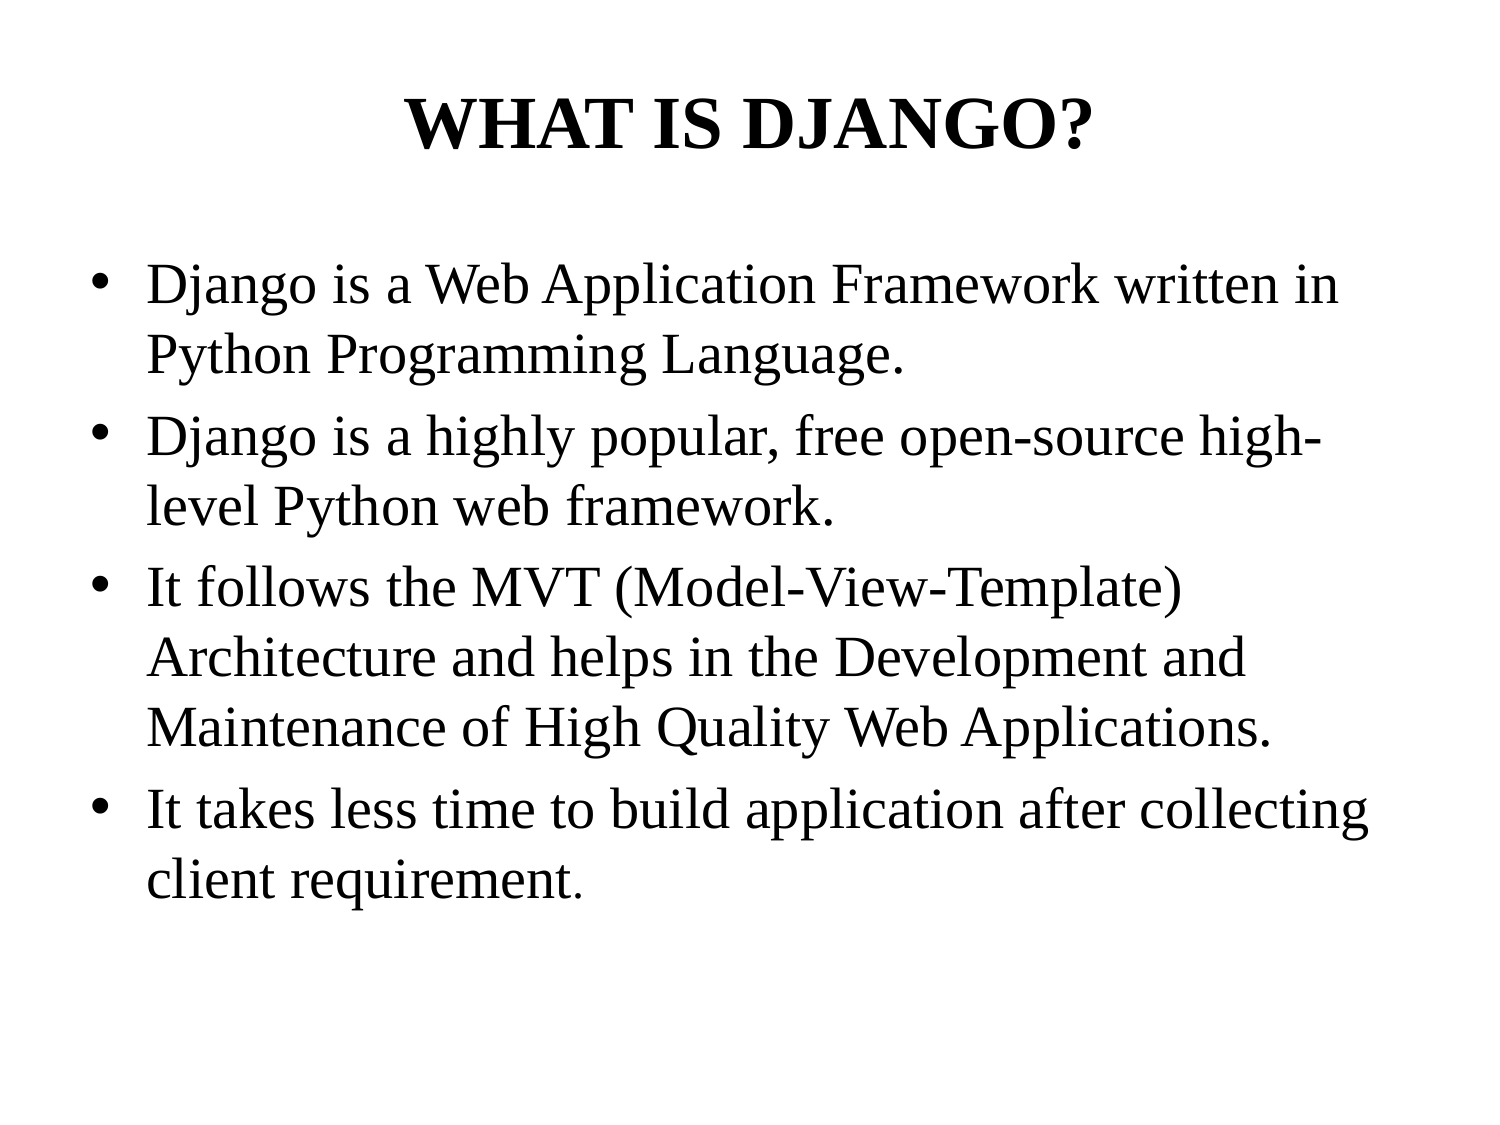

# WHAT IS DJANGO?
Django is a Web Application Framework written in Python Programming Language.
Django is a highly popular, free open-source high-level Python web framework.
It follows the MVT (Model-View-Template) Architecture and helps in the Development and Maintenance of High Quality Web Applications.
It takes less time to build application after collecting client requirement.